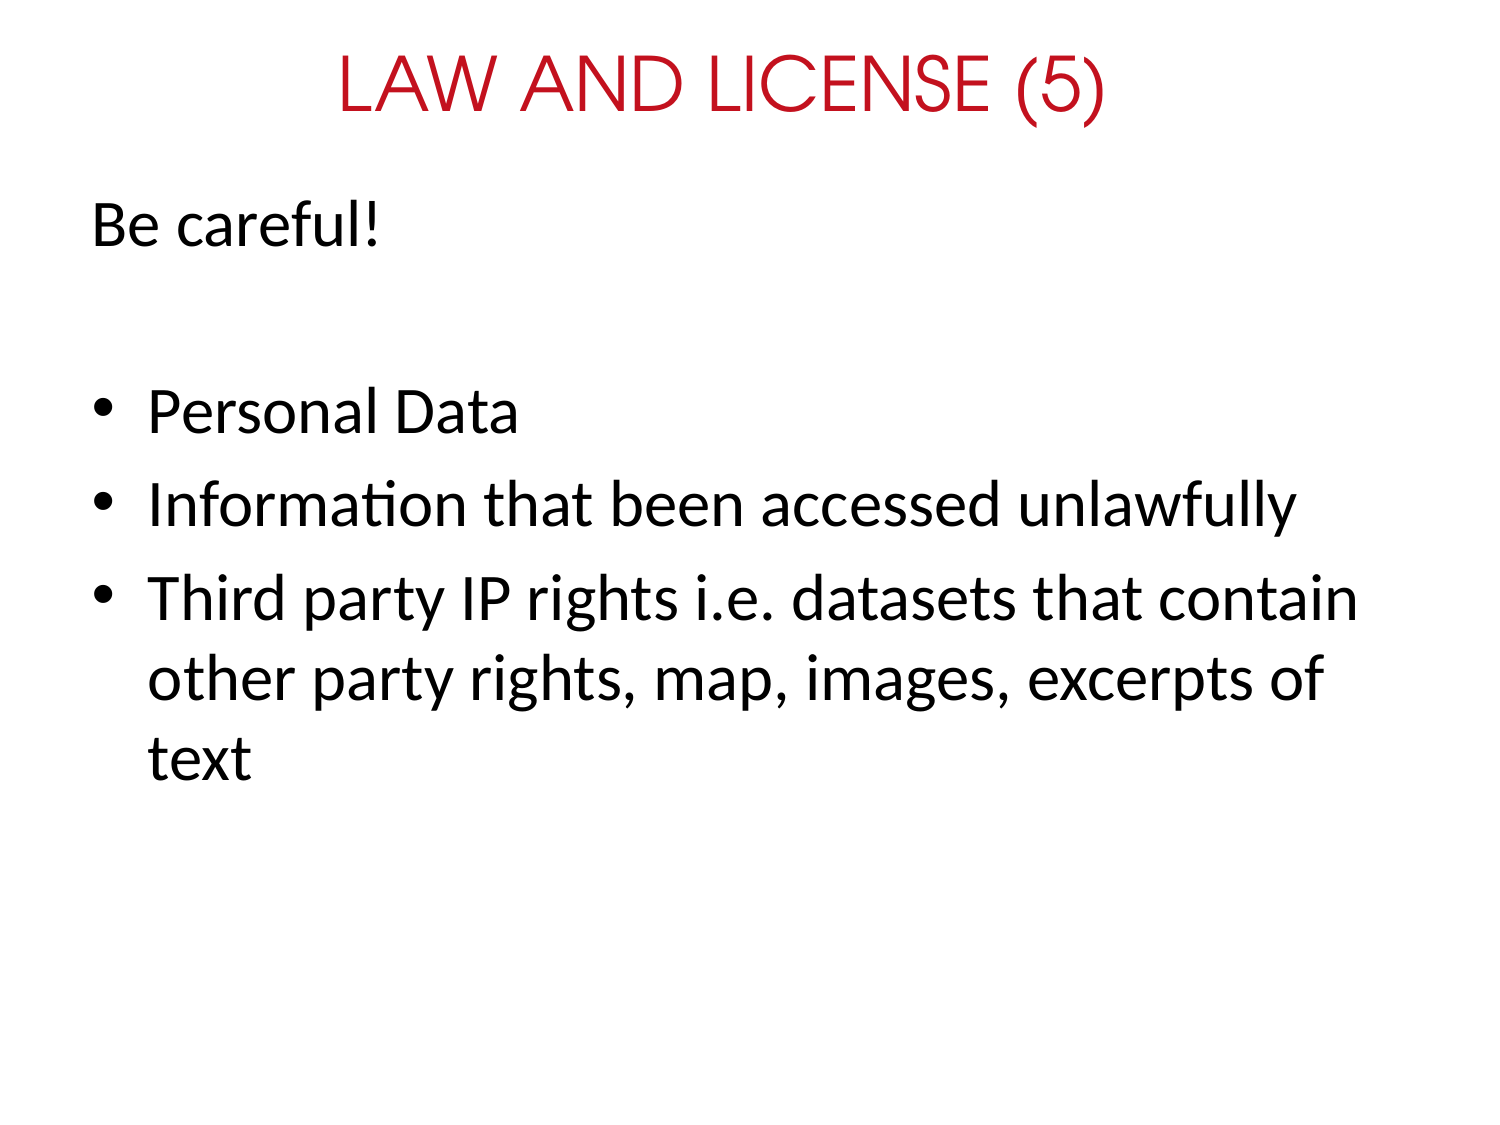

LAW AND LICENSE (5)
Be careful!

Personal Data
Information that been accessed unlawfully
Third party IP rights i.e. datasets that contain other party rights, map, images, excerpts of text